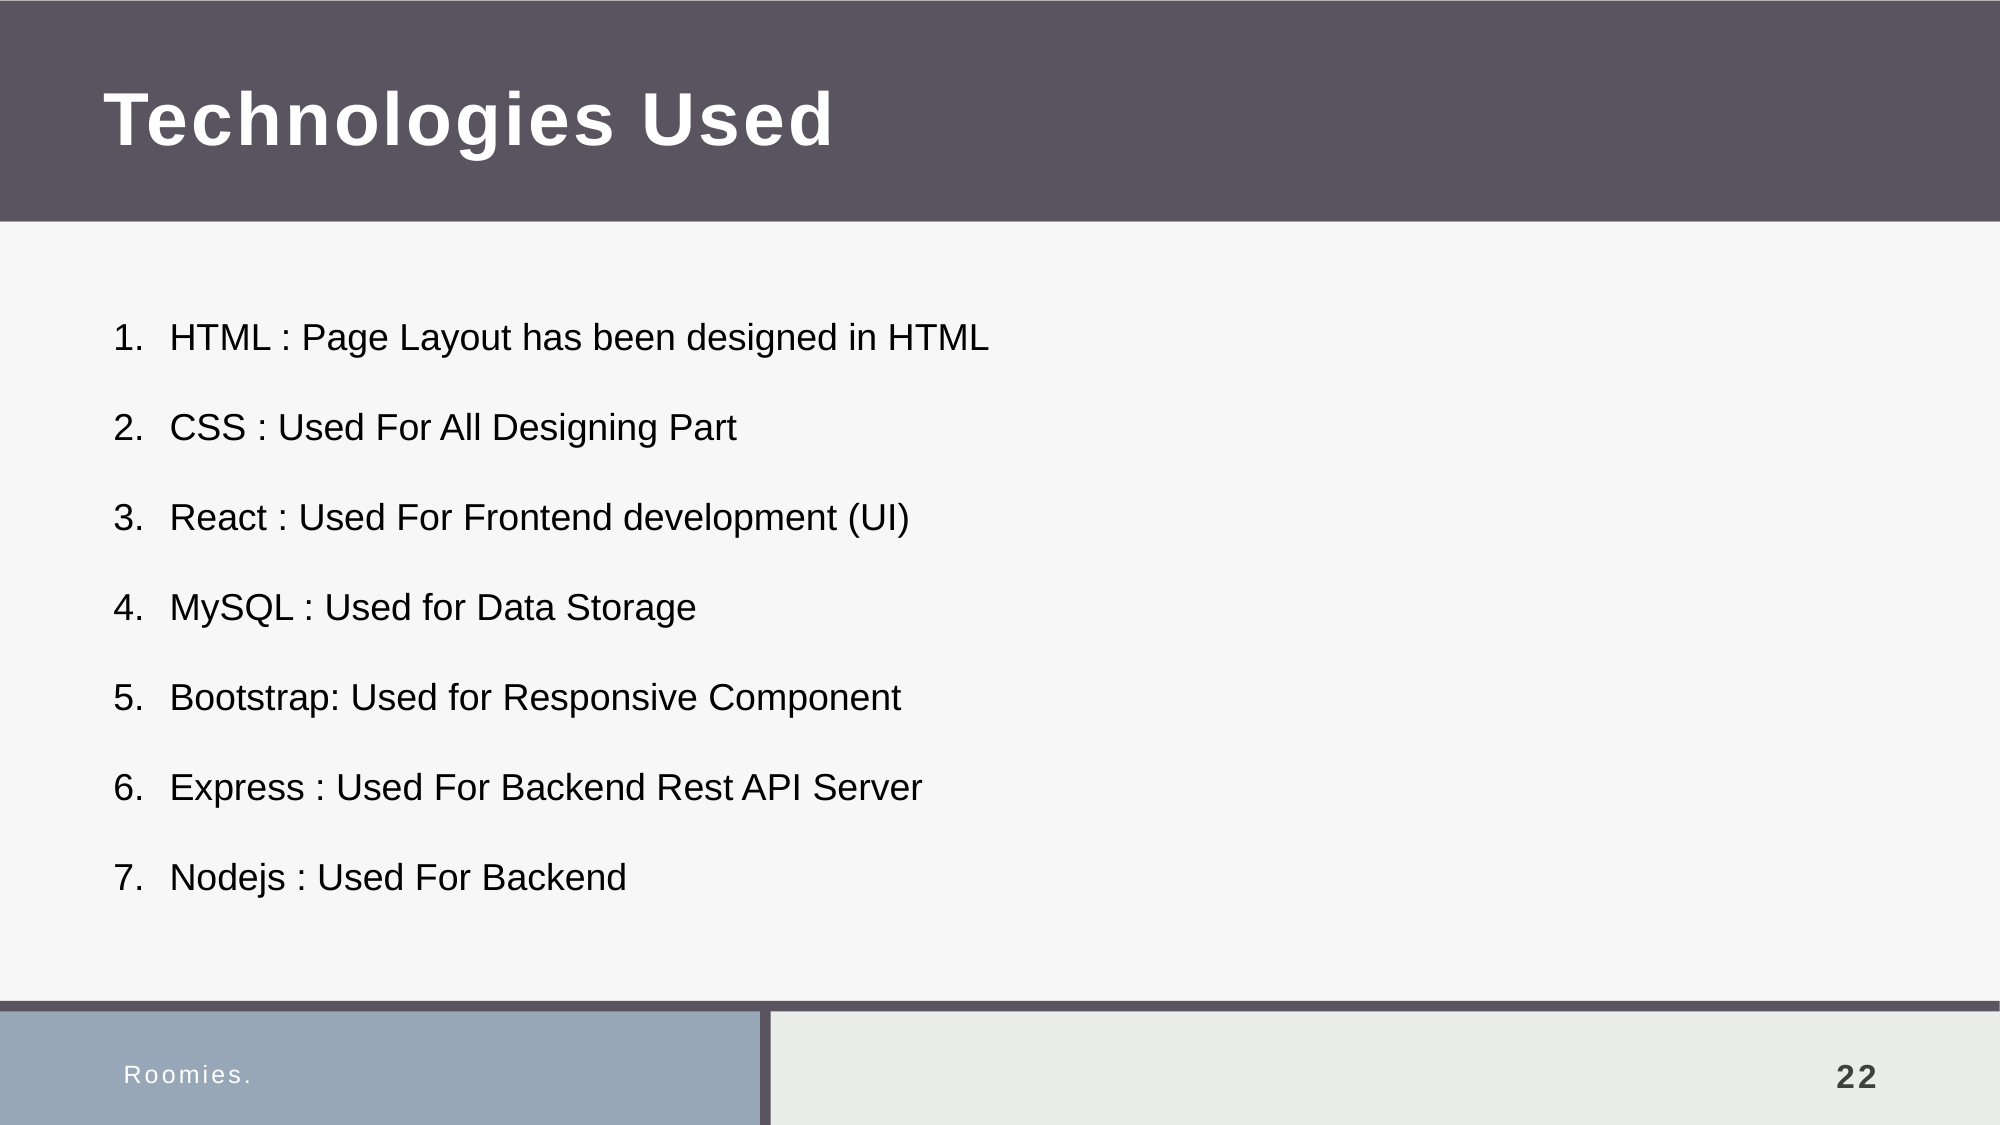

# Technologies Used
HTML : Page Layout has been designed in HTML
CSS : Used For All Designing Part
React : Used For Frontend development (UI)
MySQL : Used for Data Storage
Bootstrap: Used for Responsive Component
Express : Used For Backend Rest API Server
Nodejs : Used For Backend

Roomies.
22